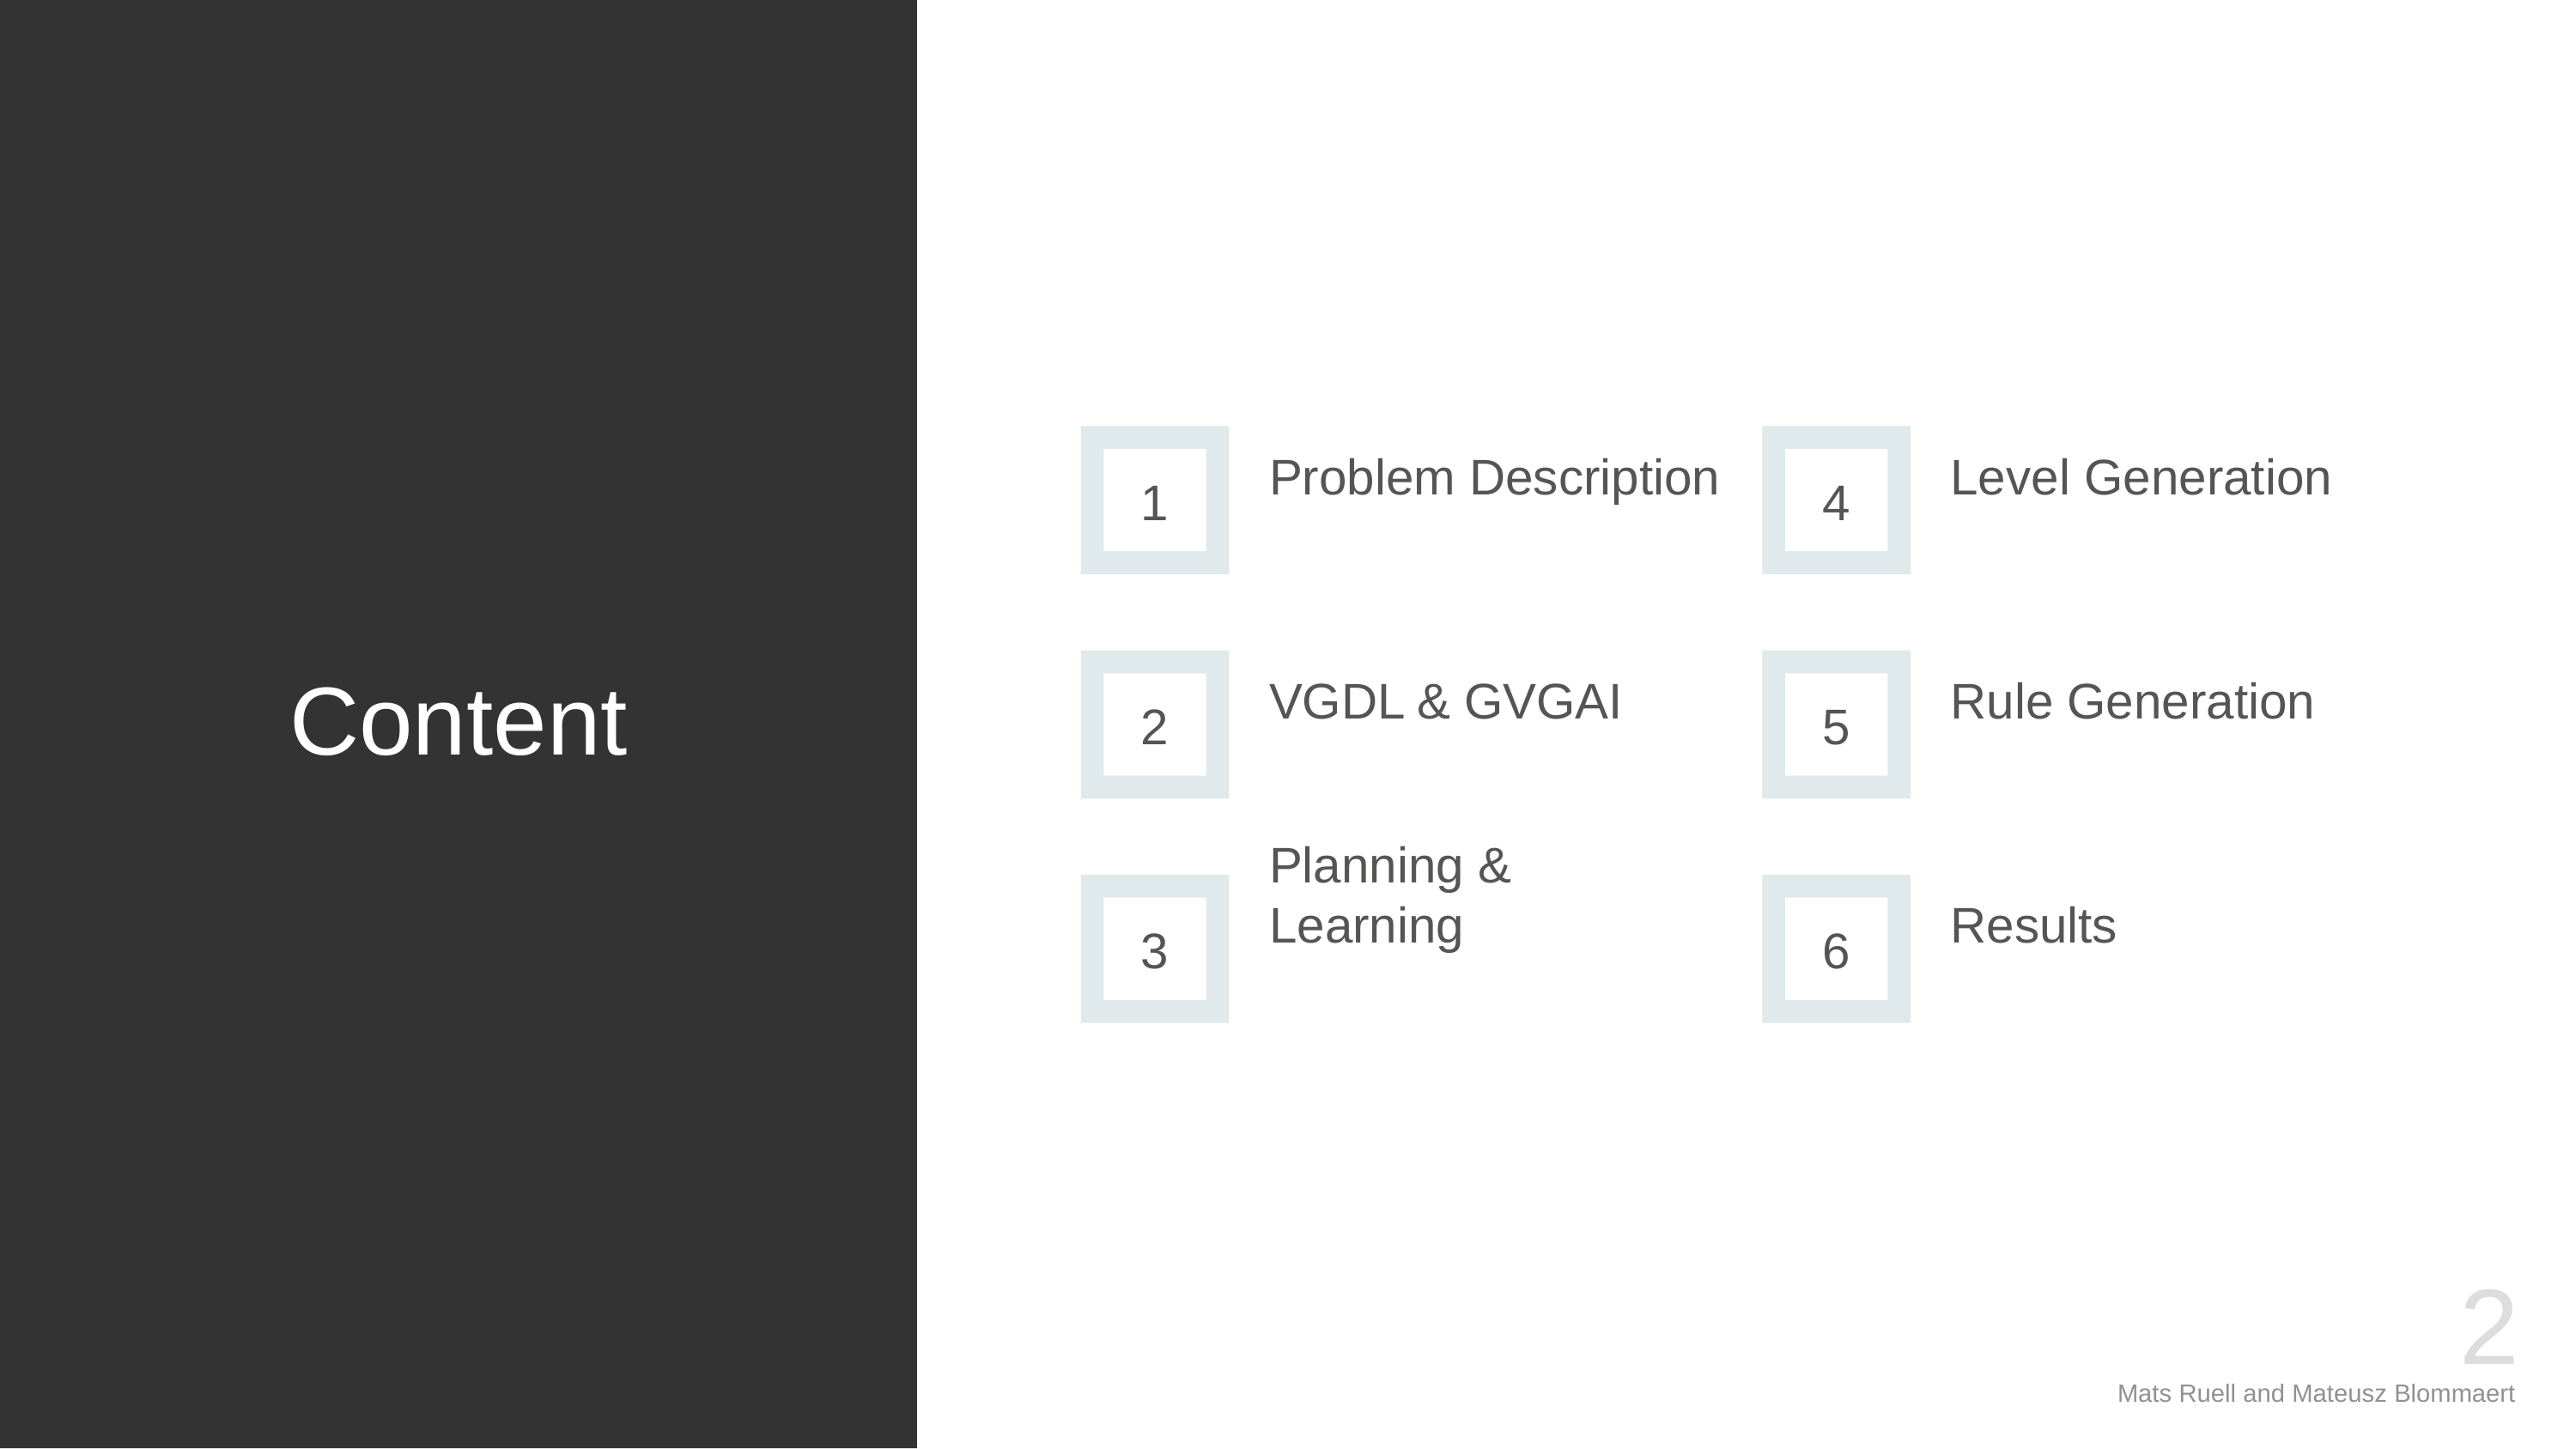

Problem Description
Level Generation
1
4

# Content
VGDL & GVGAI
Rule Generation
2
5

Planning & Learning
Results
3
6

2
Mats Ruell and Mateusz Blommaert